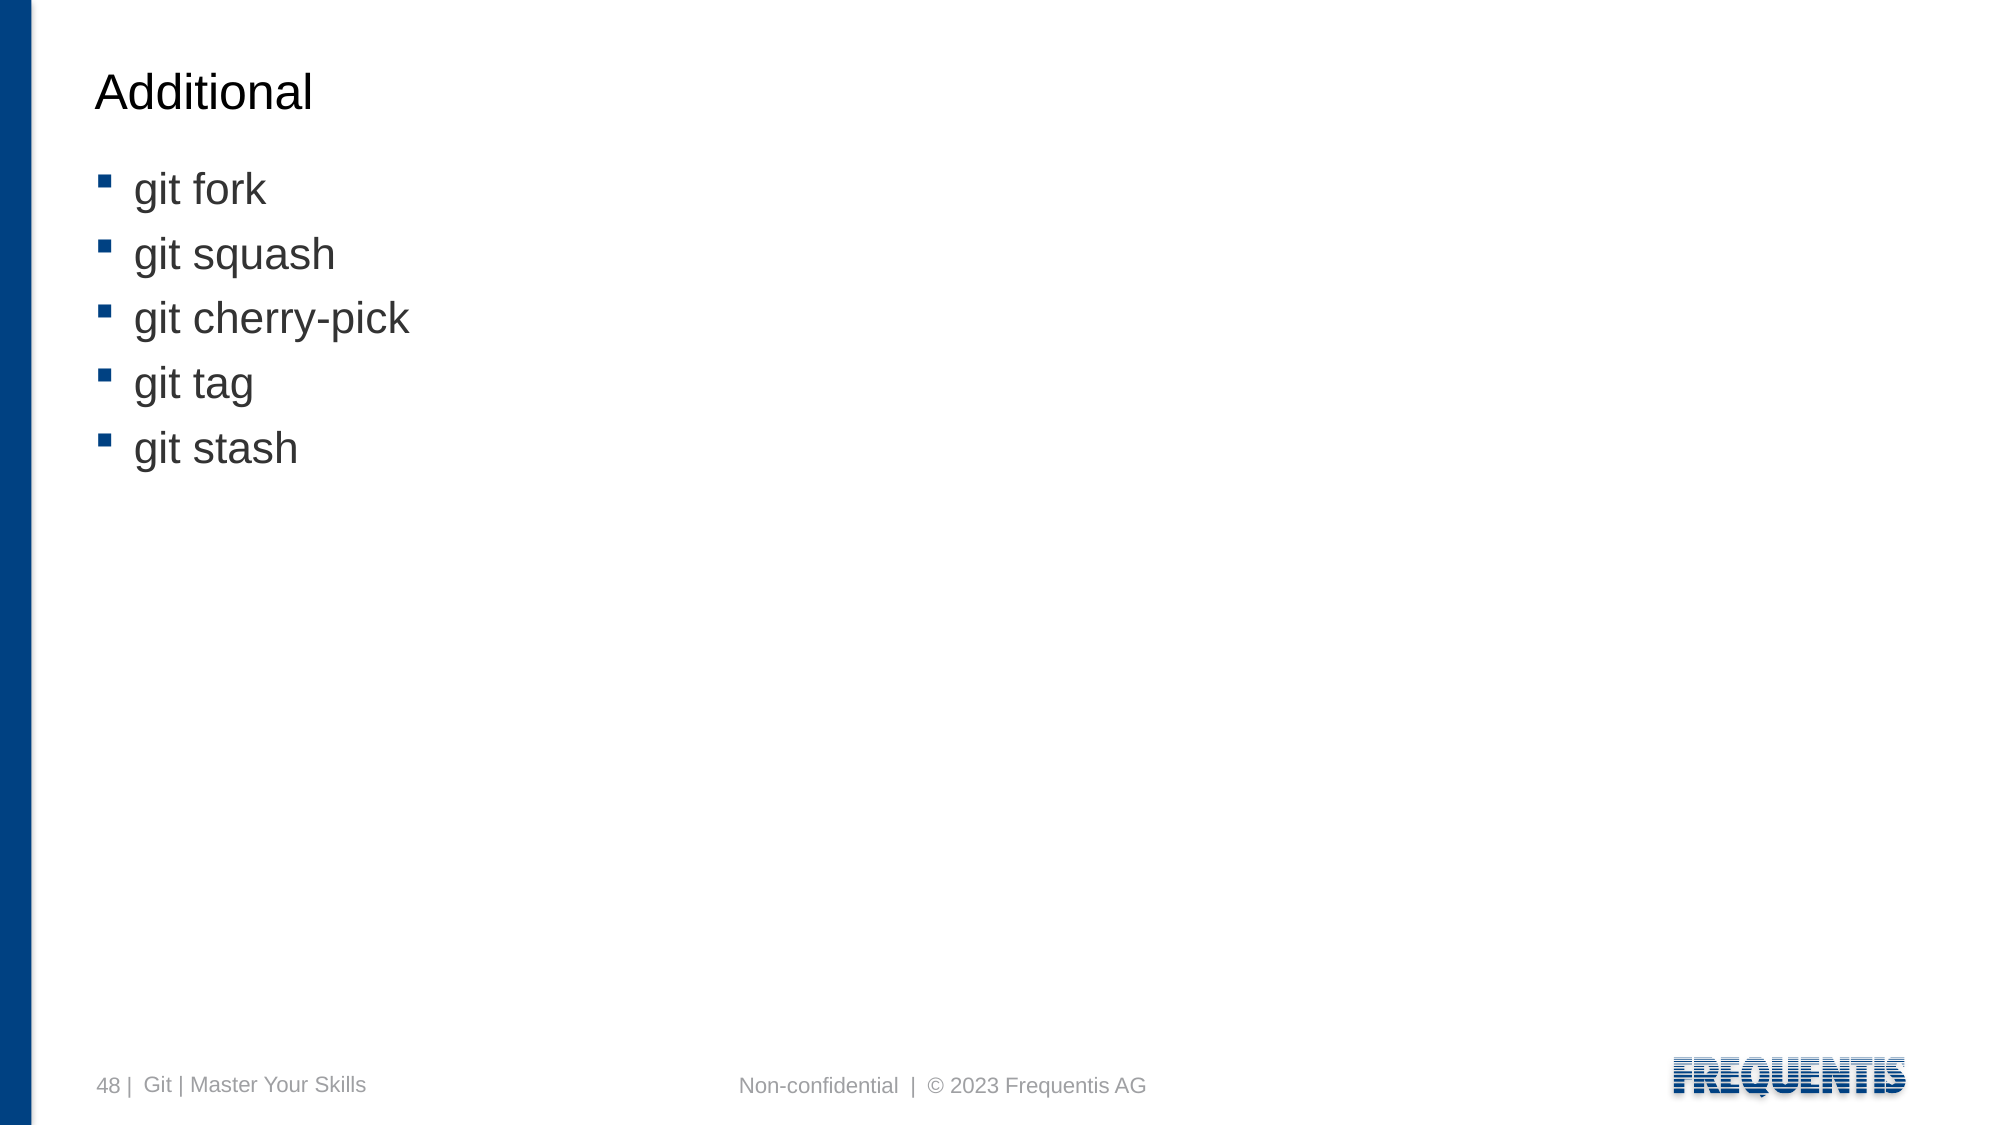

# Additional
git fork
git squash
git cherry-pick
git tag
git stash